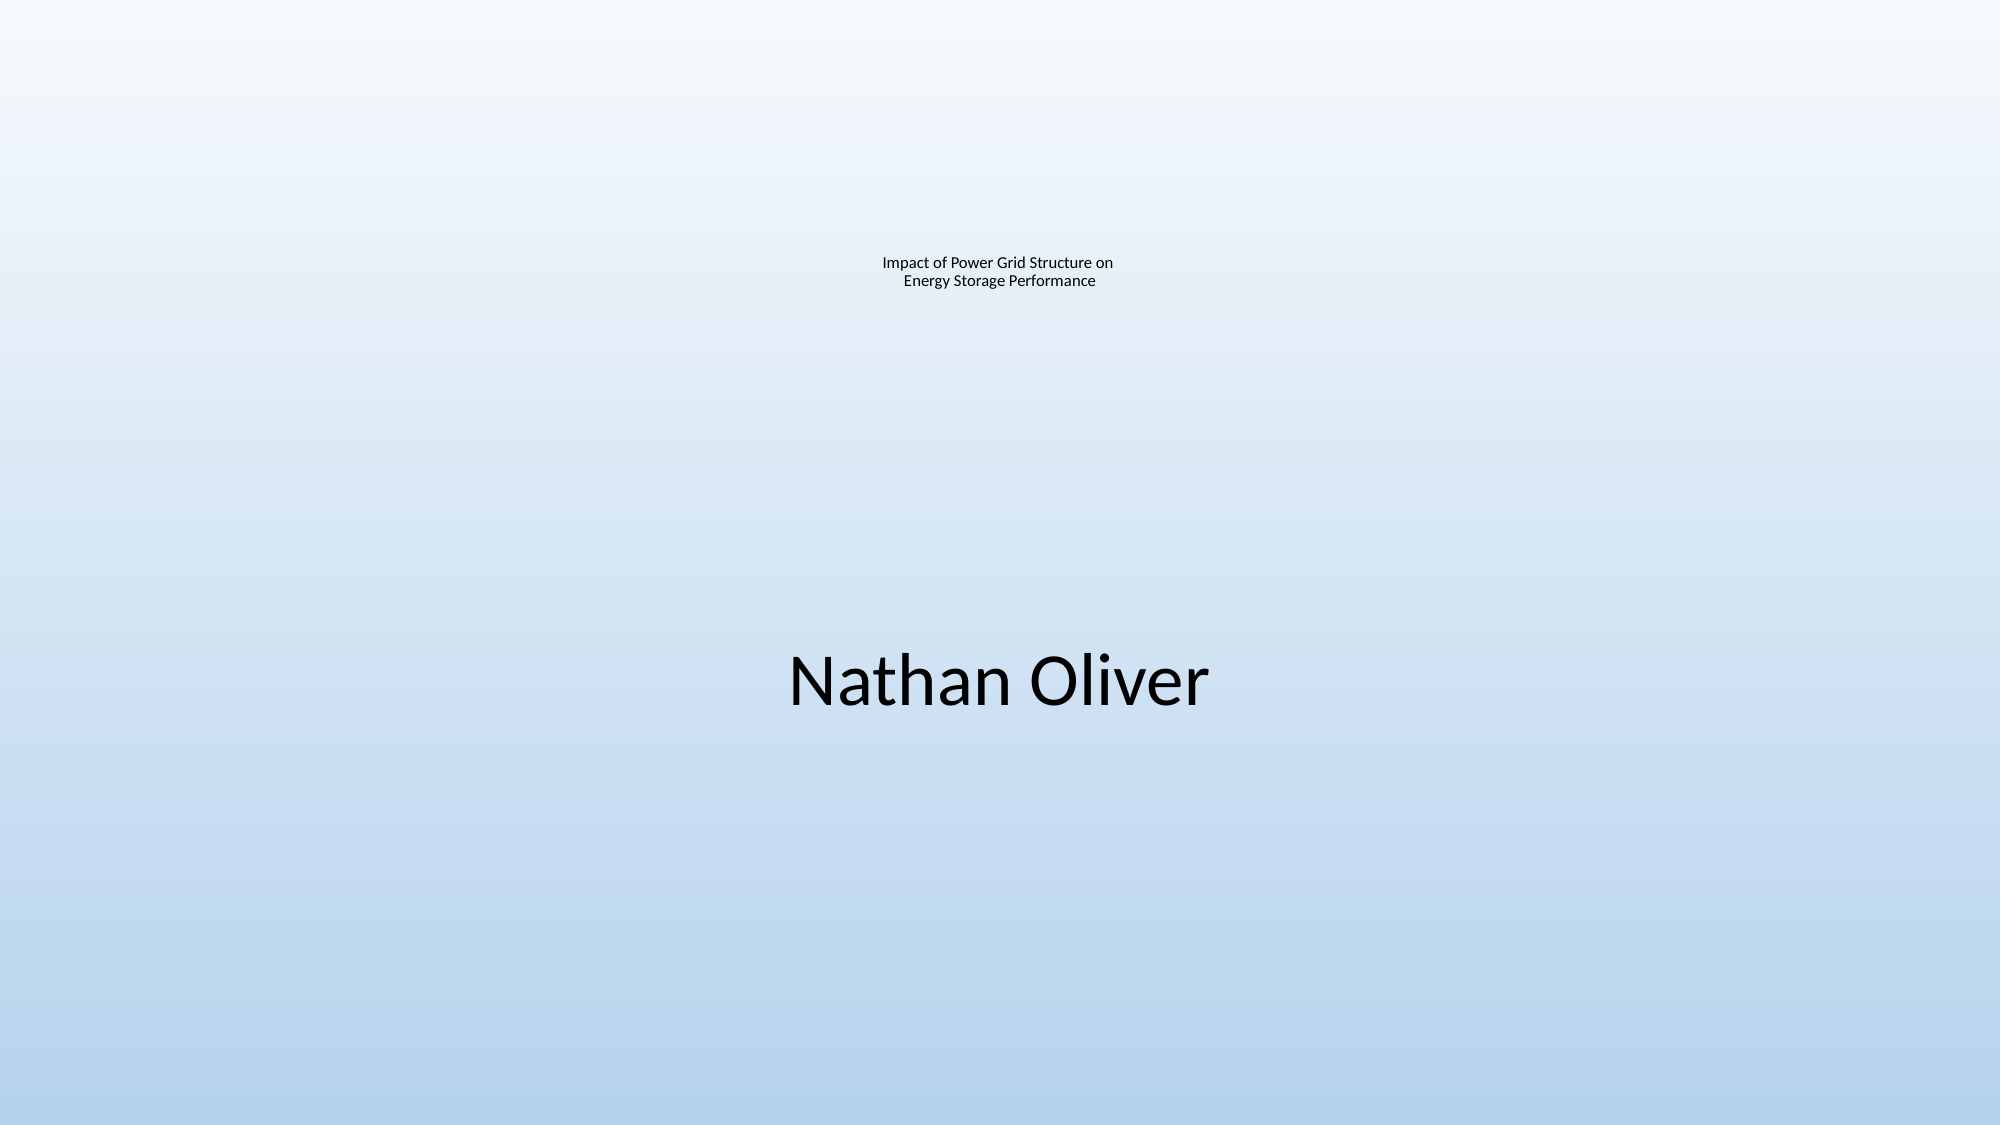

# Impact of Power Grid Structure on Energy Storage Performance
Nathan Oliver